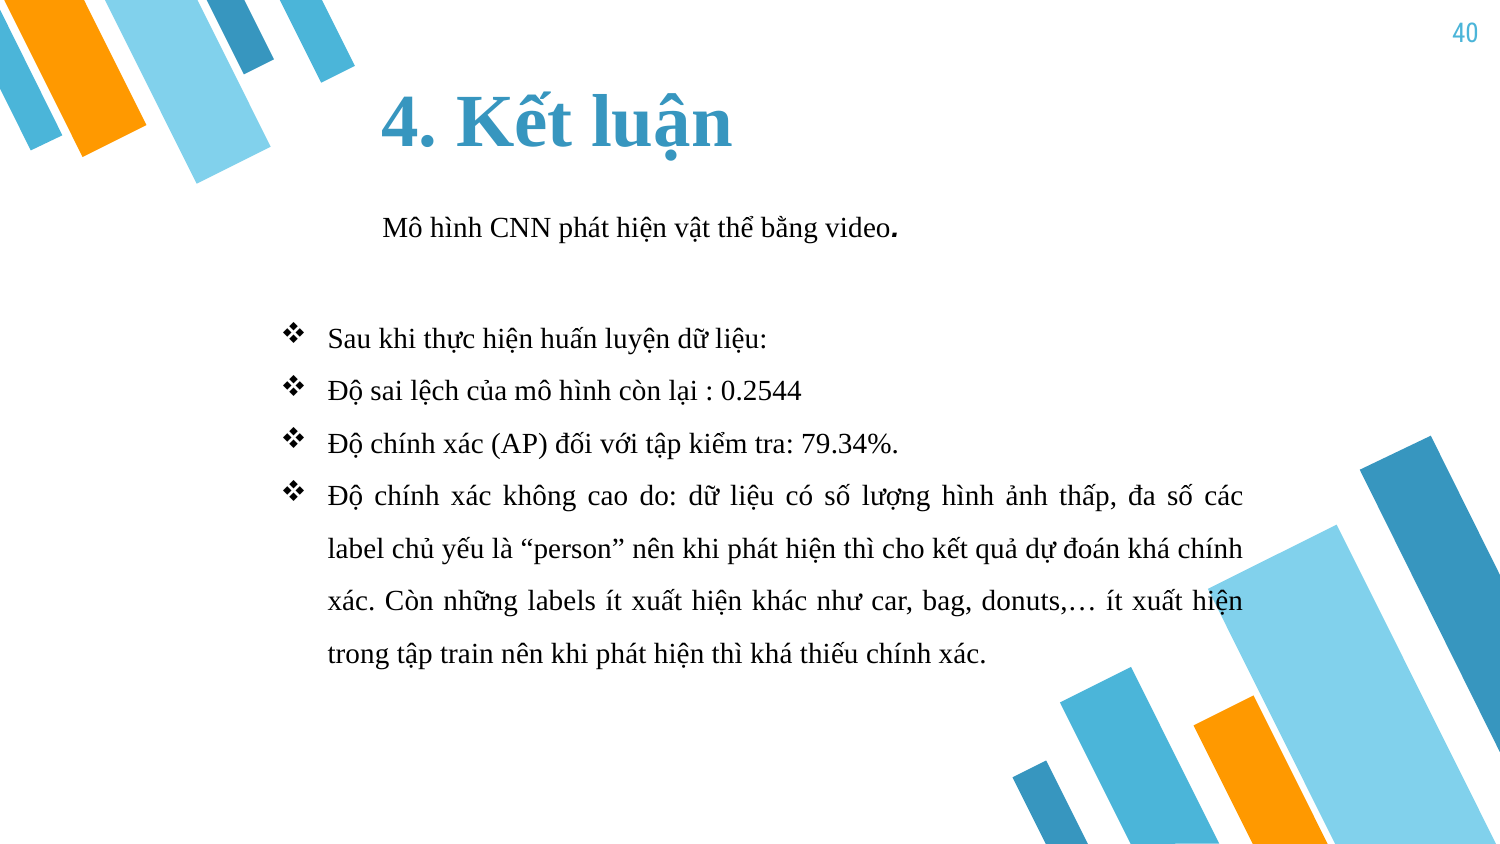

40
# 4. Kết luận
Mô hình CNN phát hiện vật thể bằng video.

Sau khi thực hiện huấn luyện dữ liệu:
Độ sai lệch của mô hình còn lại : 0.2544
Độ chính xác (AP) đối với tập kiểm tra: 79.34%.
Độ chính xác không cao do: dữ liệu có số lượng hình ảnh thấp, đa số các label chủ yếu là “person” nên khi phát hiện thì cho kết quả dự đoán khá chính xác. Còn những labels ít xuất hiện khác như car, bag, donuts,… ít xuất hiện trong tập train nên khi phát hiện thì khá thiếu chính xác.